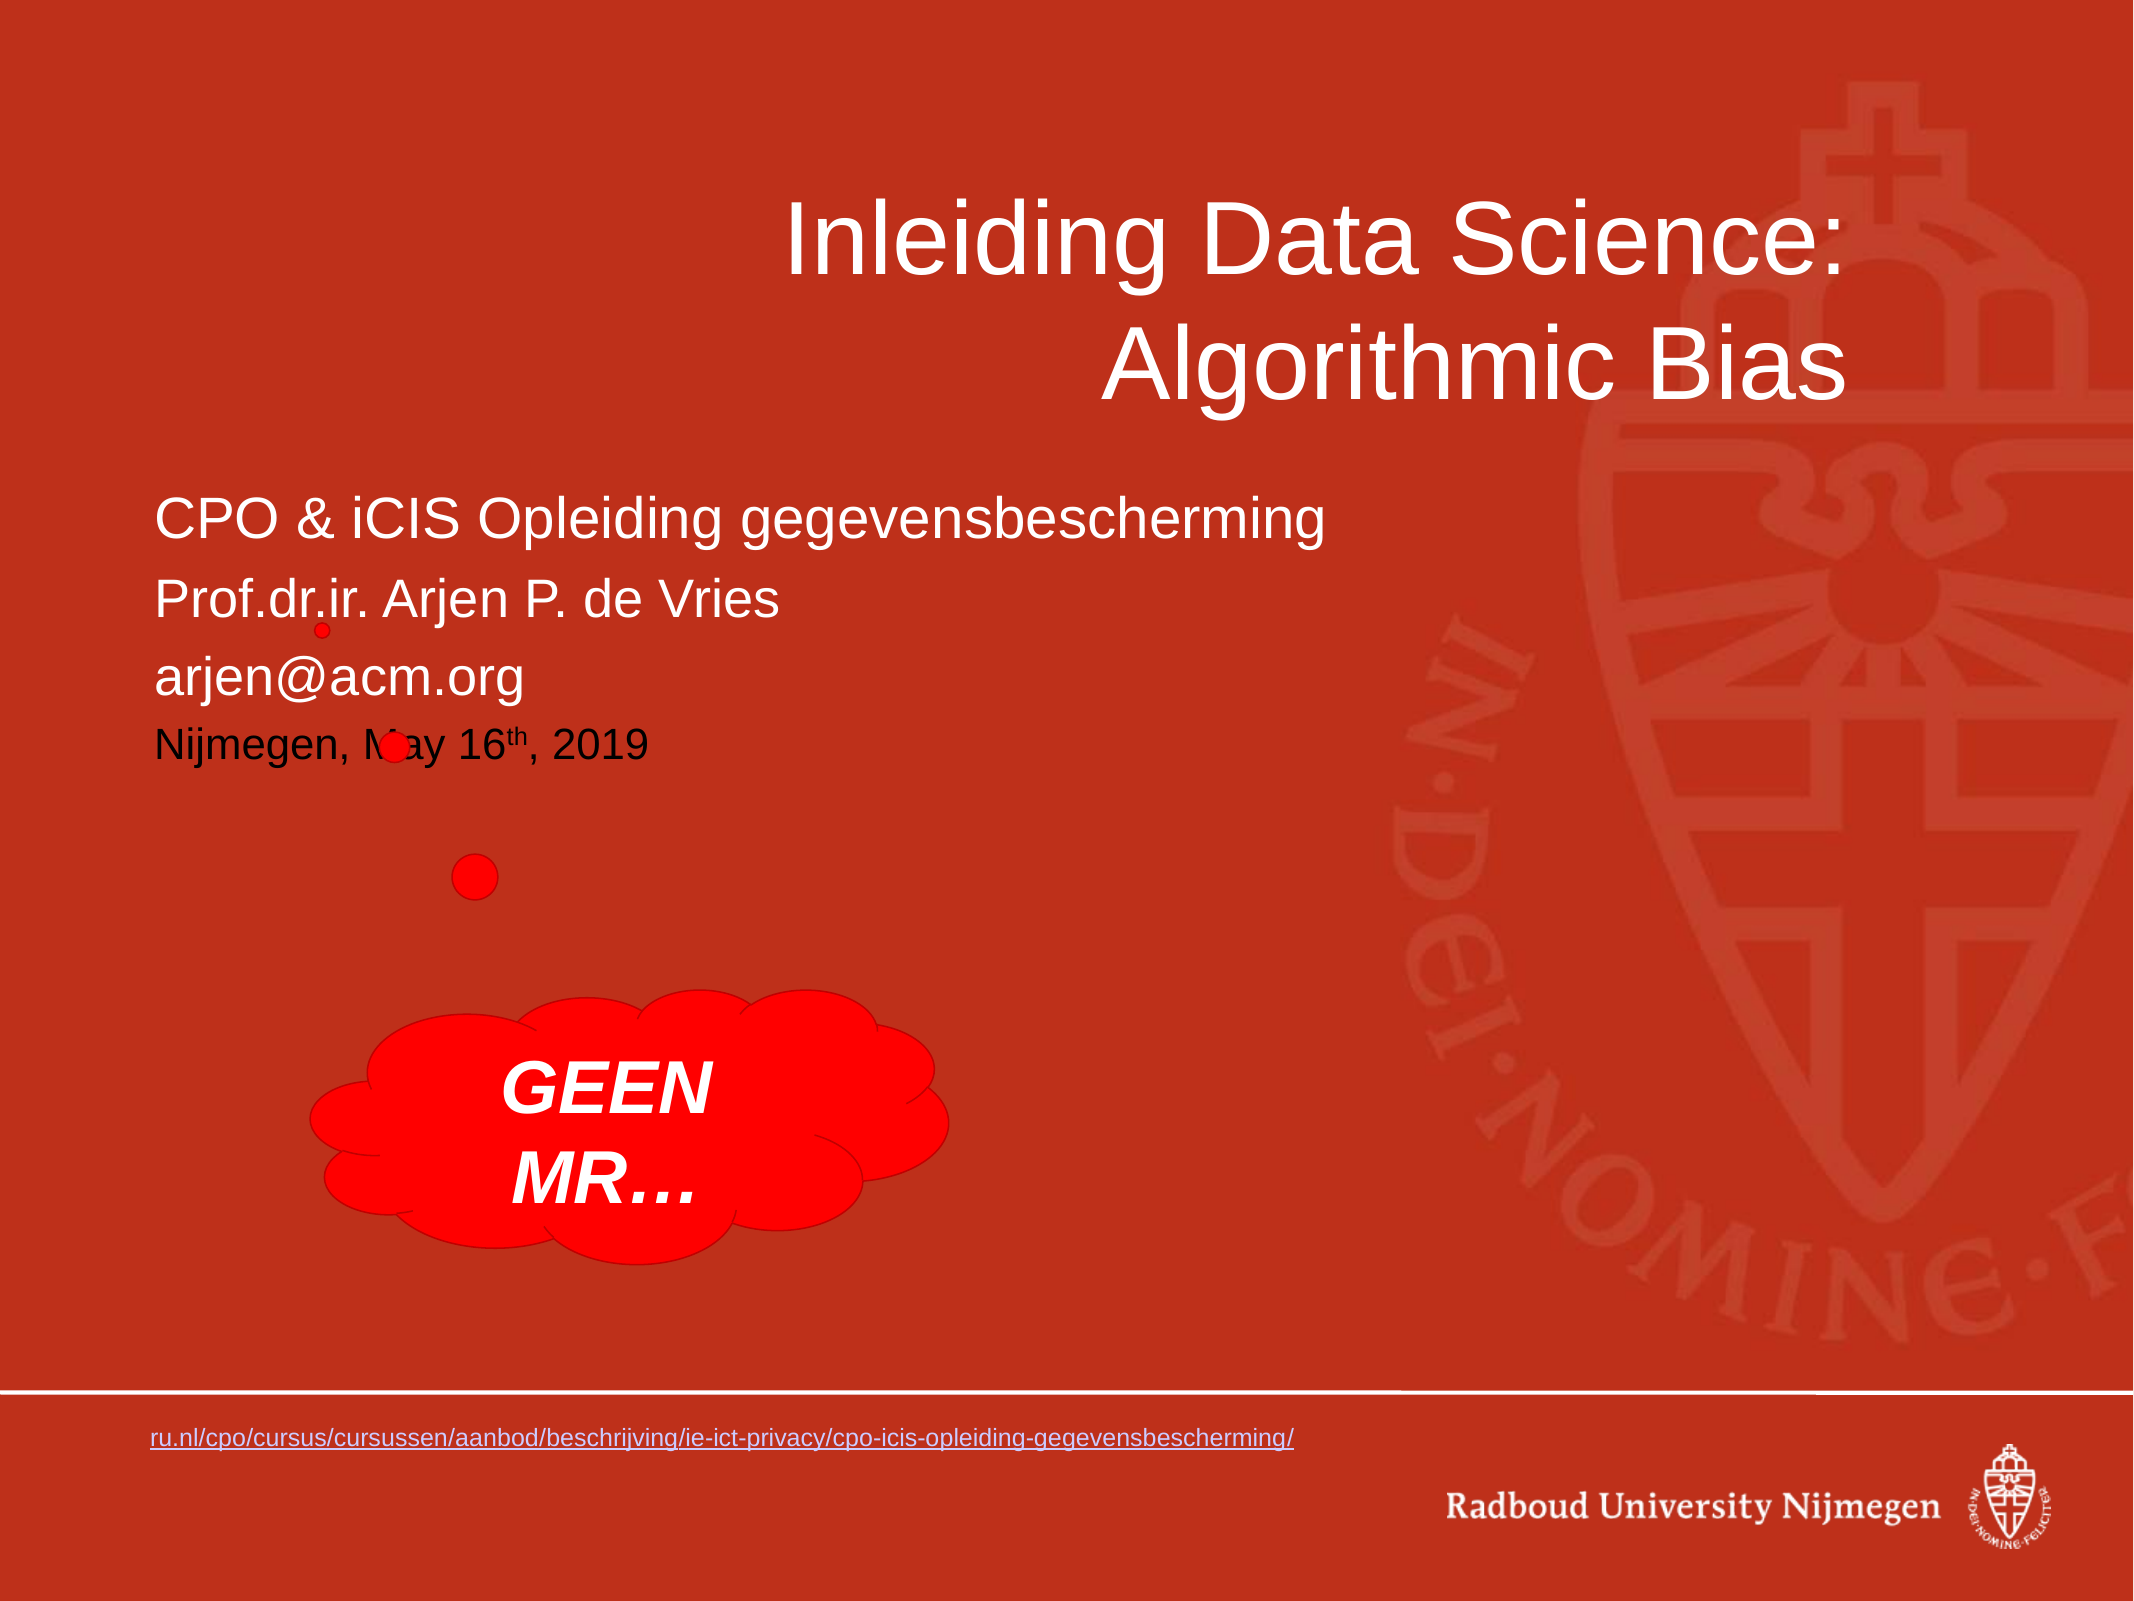

Inleiding Data Science:
Algorithmic Bias
CPO & iCIS Opleiding gegevensbescherming
Prof.dr.ir. Arjen P. de Vries
arjen@acm.org
Nijmegen, May 16th, 2019
GEEN MR…
ru.nl/cpo/cursus/cursussen/aanbod/beschrijving/ie-ict-privacy/cpo-icis-opleiding-gegevensbescherming/